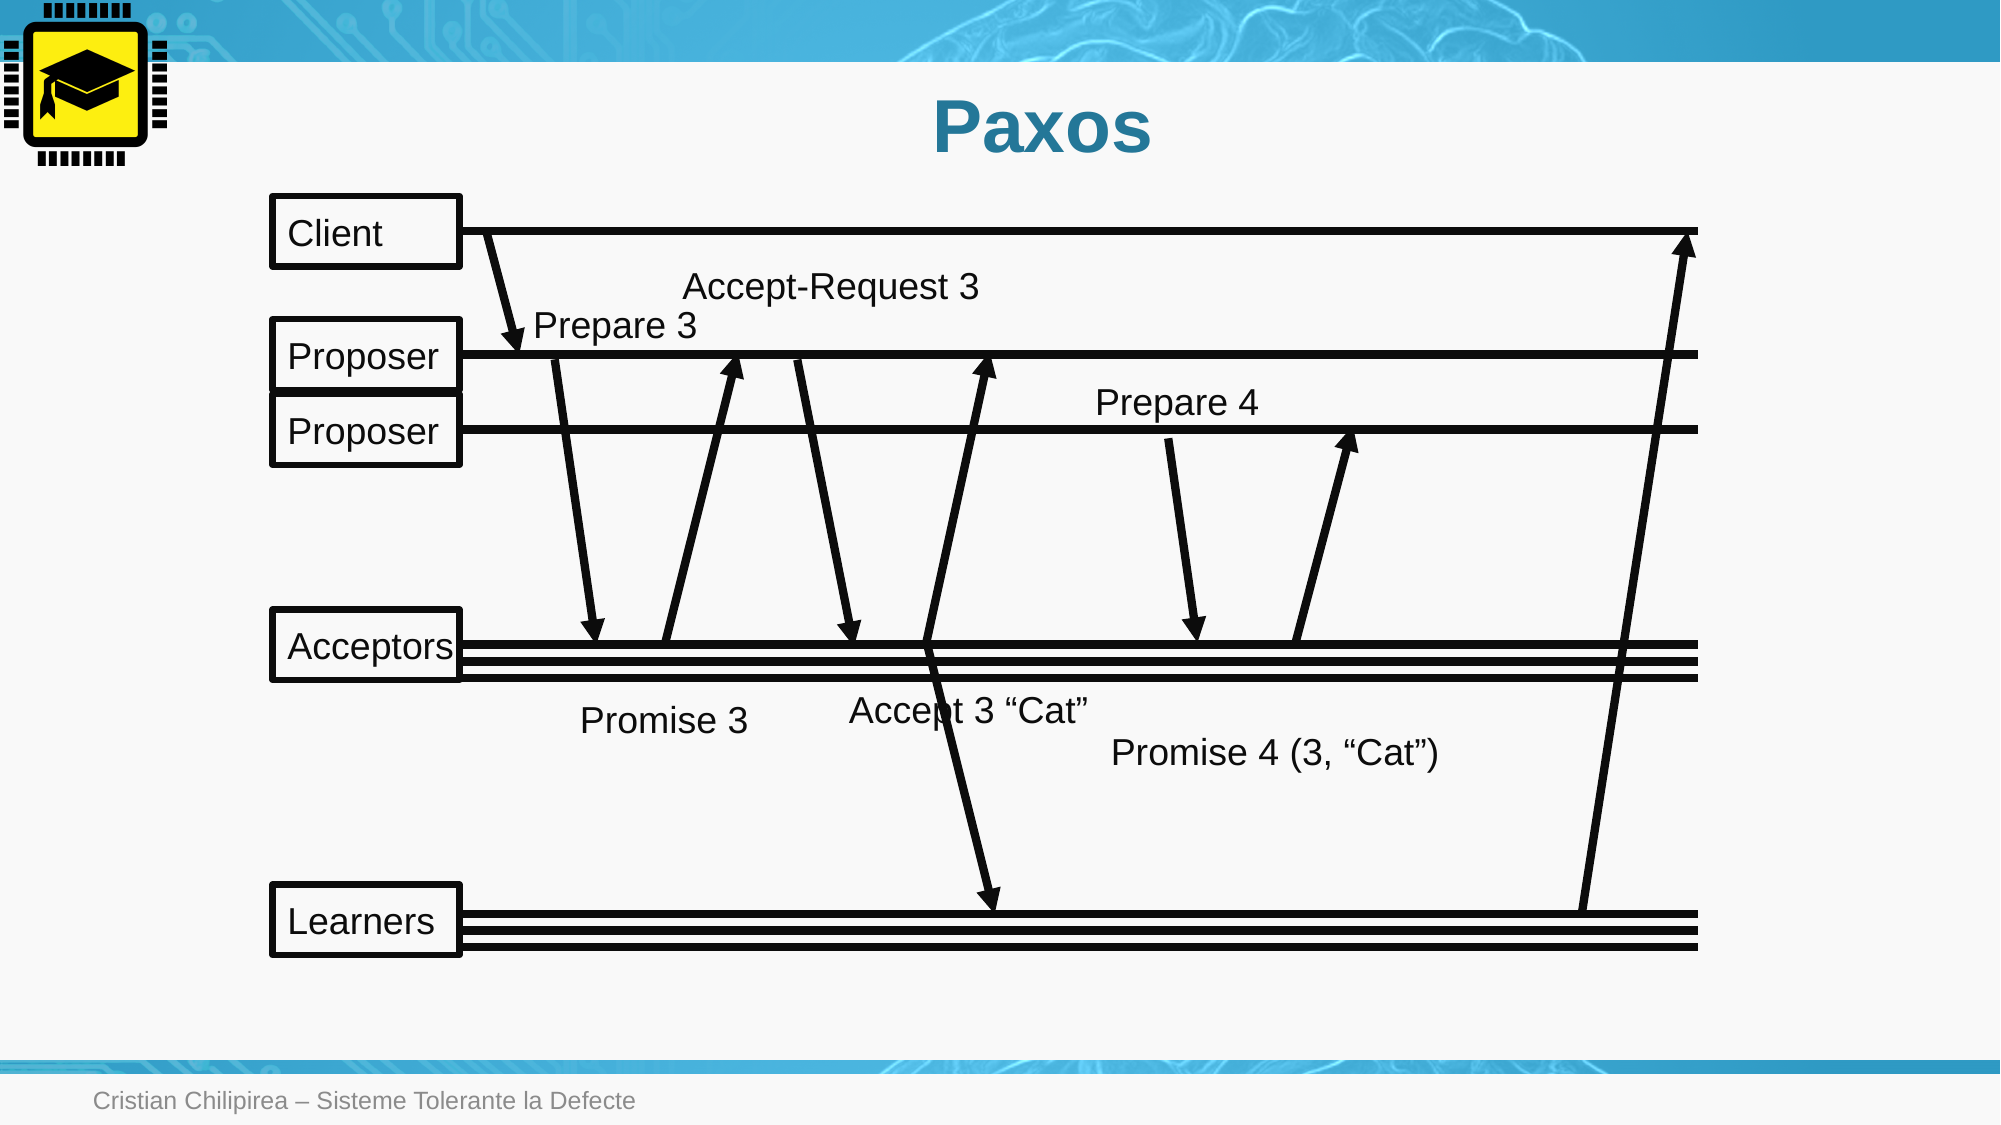

# Paxos
Client

Accept-Request 3
Prepare 3
Proposer
Prepare 4
Proposer
Acceptors
Accept 3 “Cat”
Promise 3
Promise 4 (3, “Cat”)
Learners
Cristian Chilipirea – Sisteme Tolerante la Defecte